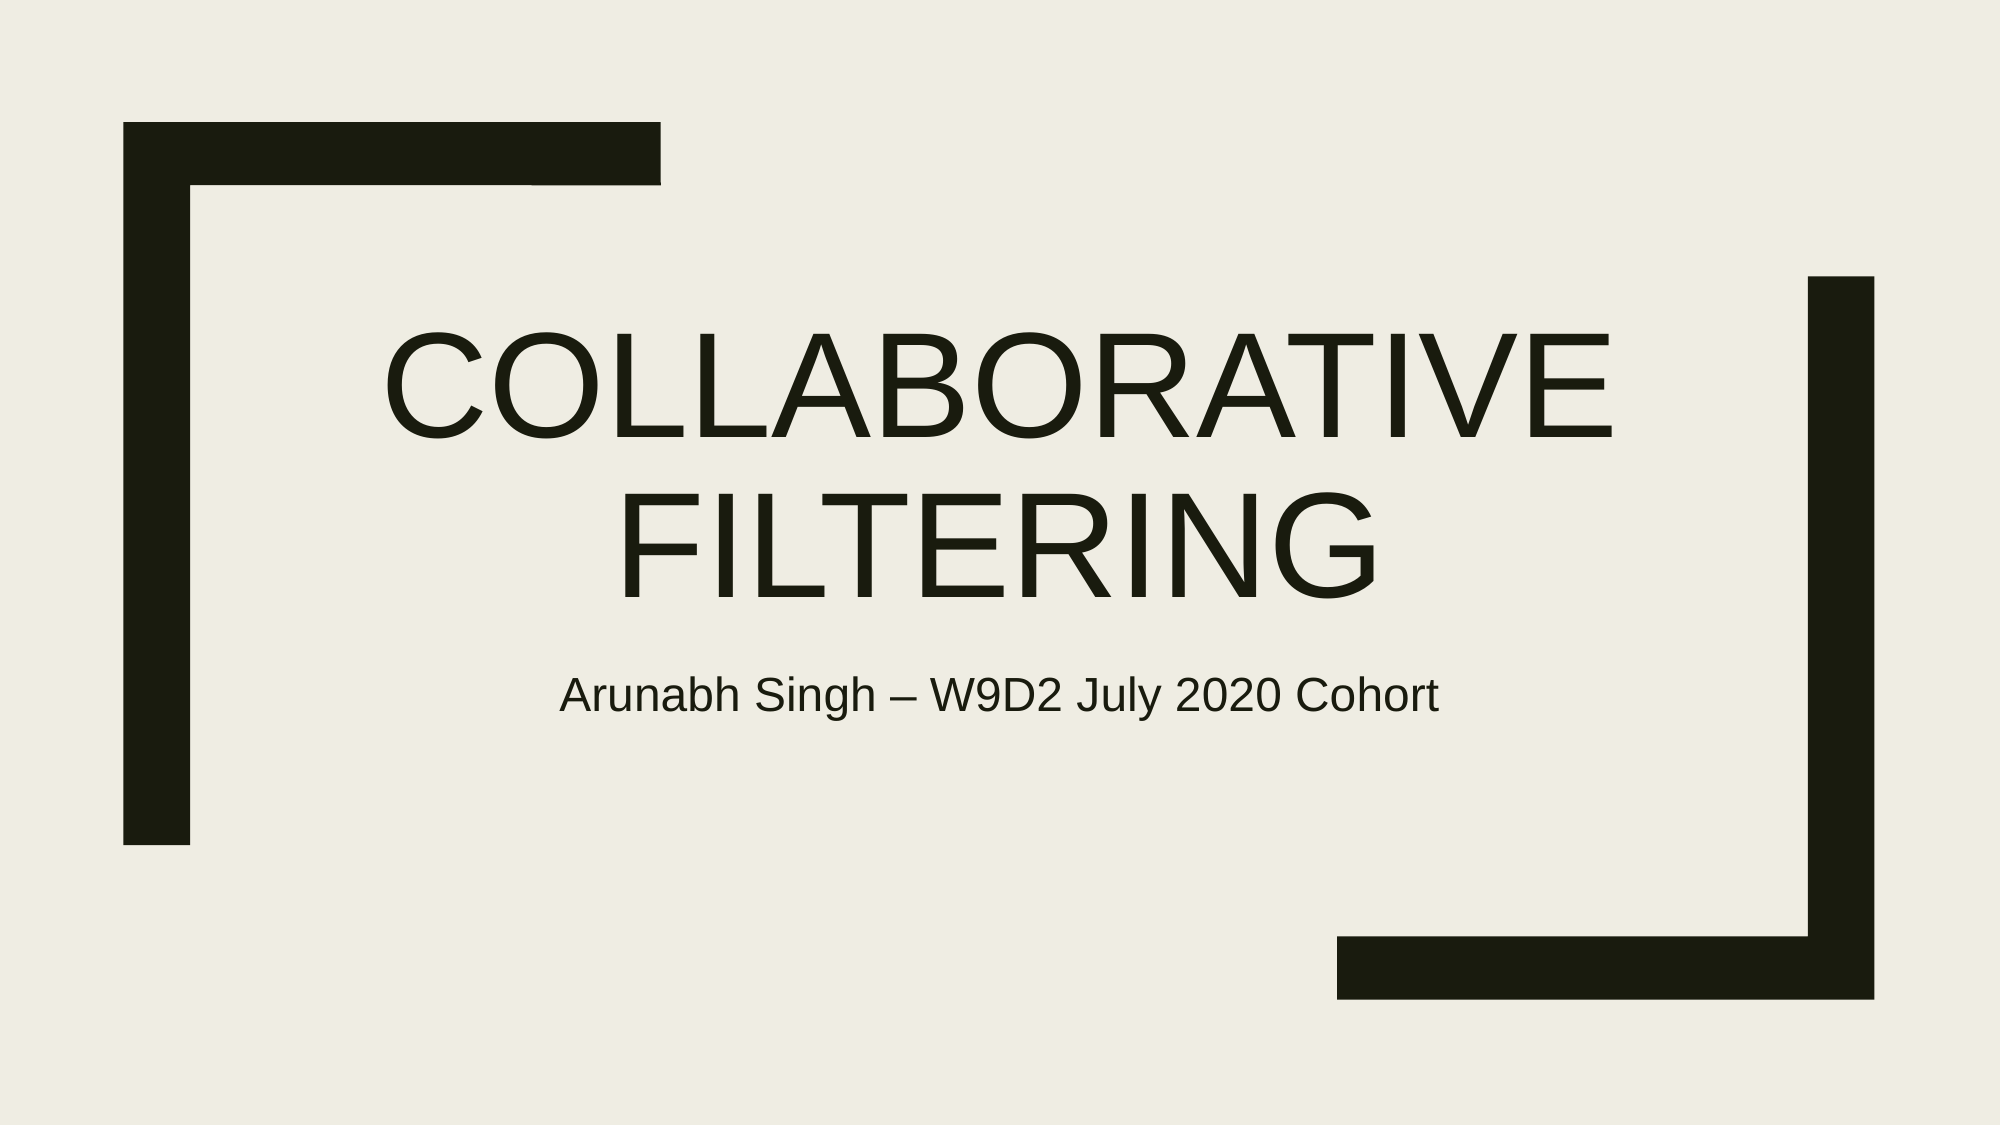

# Collaborative Filtering
Arunabh Singh – W9D2 July 2020 Cohort